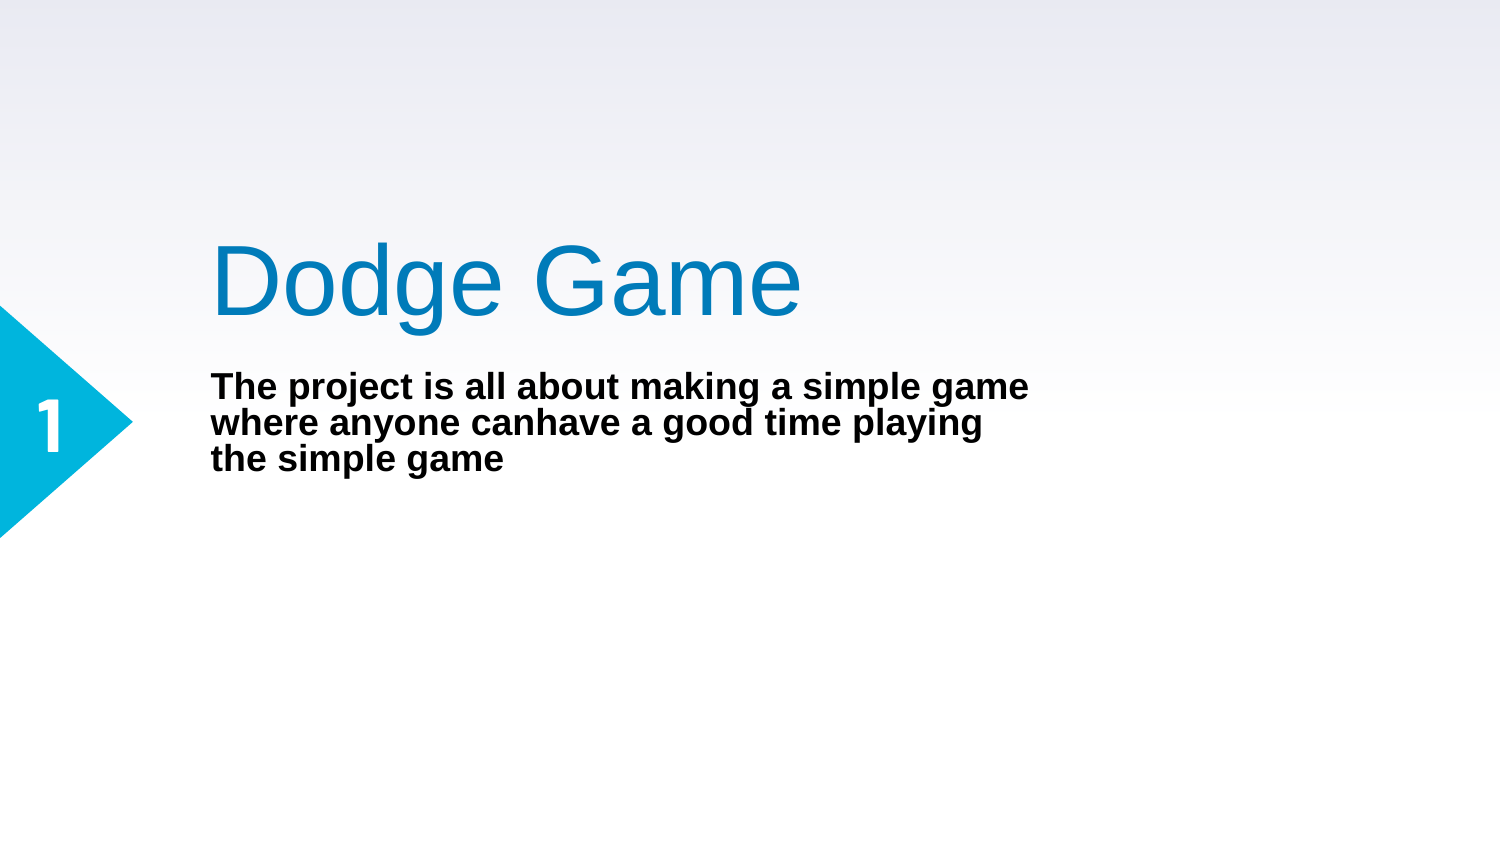

Dodge Game
The project is all about making a simple game
where anyone canhave a good time playing
the simple game
1